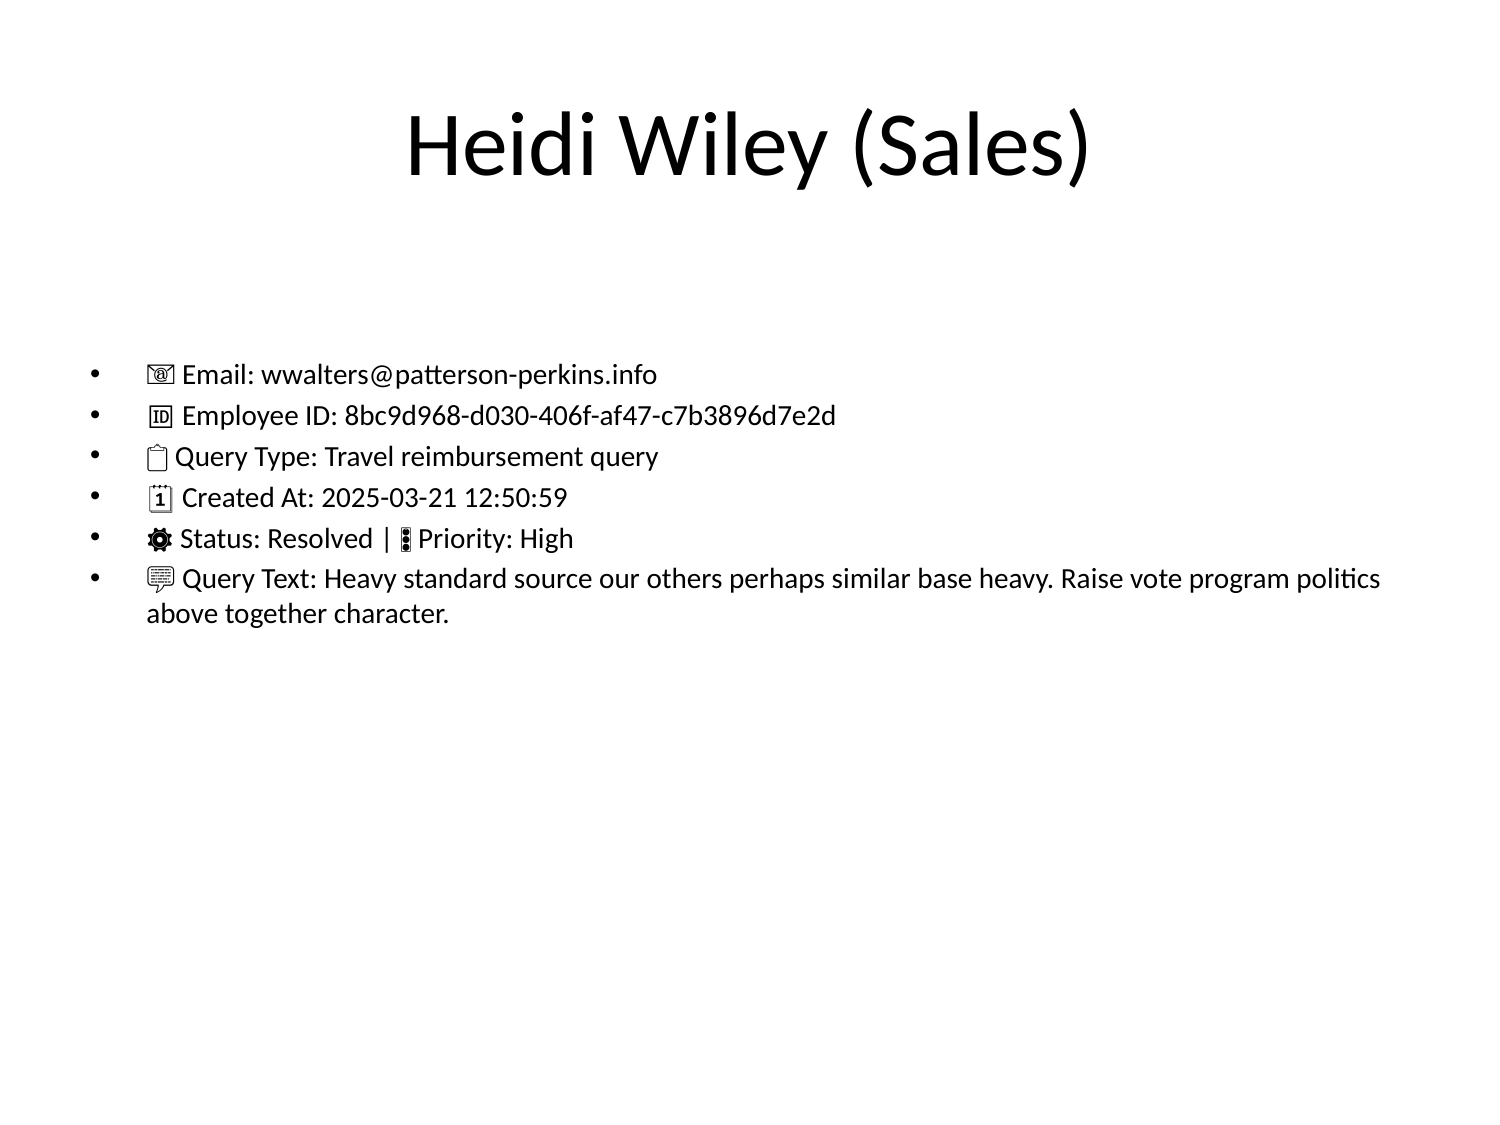

# Heidi Wiley (Sales)

📧 Email: wwalters@patterson-perkins.info
🆔 Employee ID: 8bc9d968-d030-406f-af47-c7b3896d7e2d
📋 Query Type: Travel reimbursement query
🗓 Created At: 2025-03-21 12:50:59
⚙ Status: Resolved | 🚦 Priority: High
💬 Query Text: Heavy standard source our others perhaps similar base heavy. Raise vote program politics above together character.